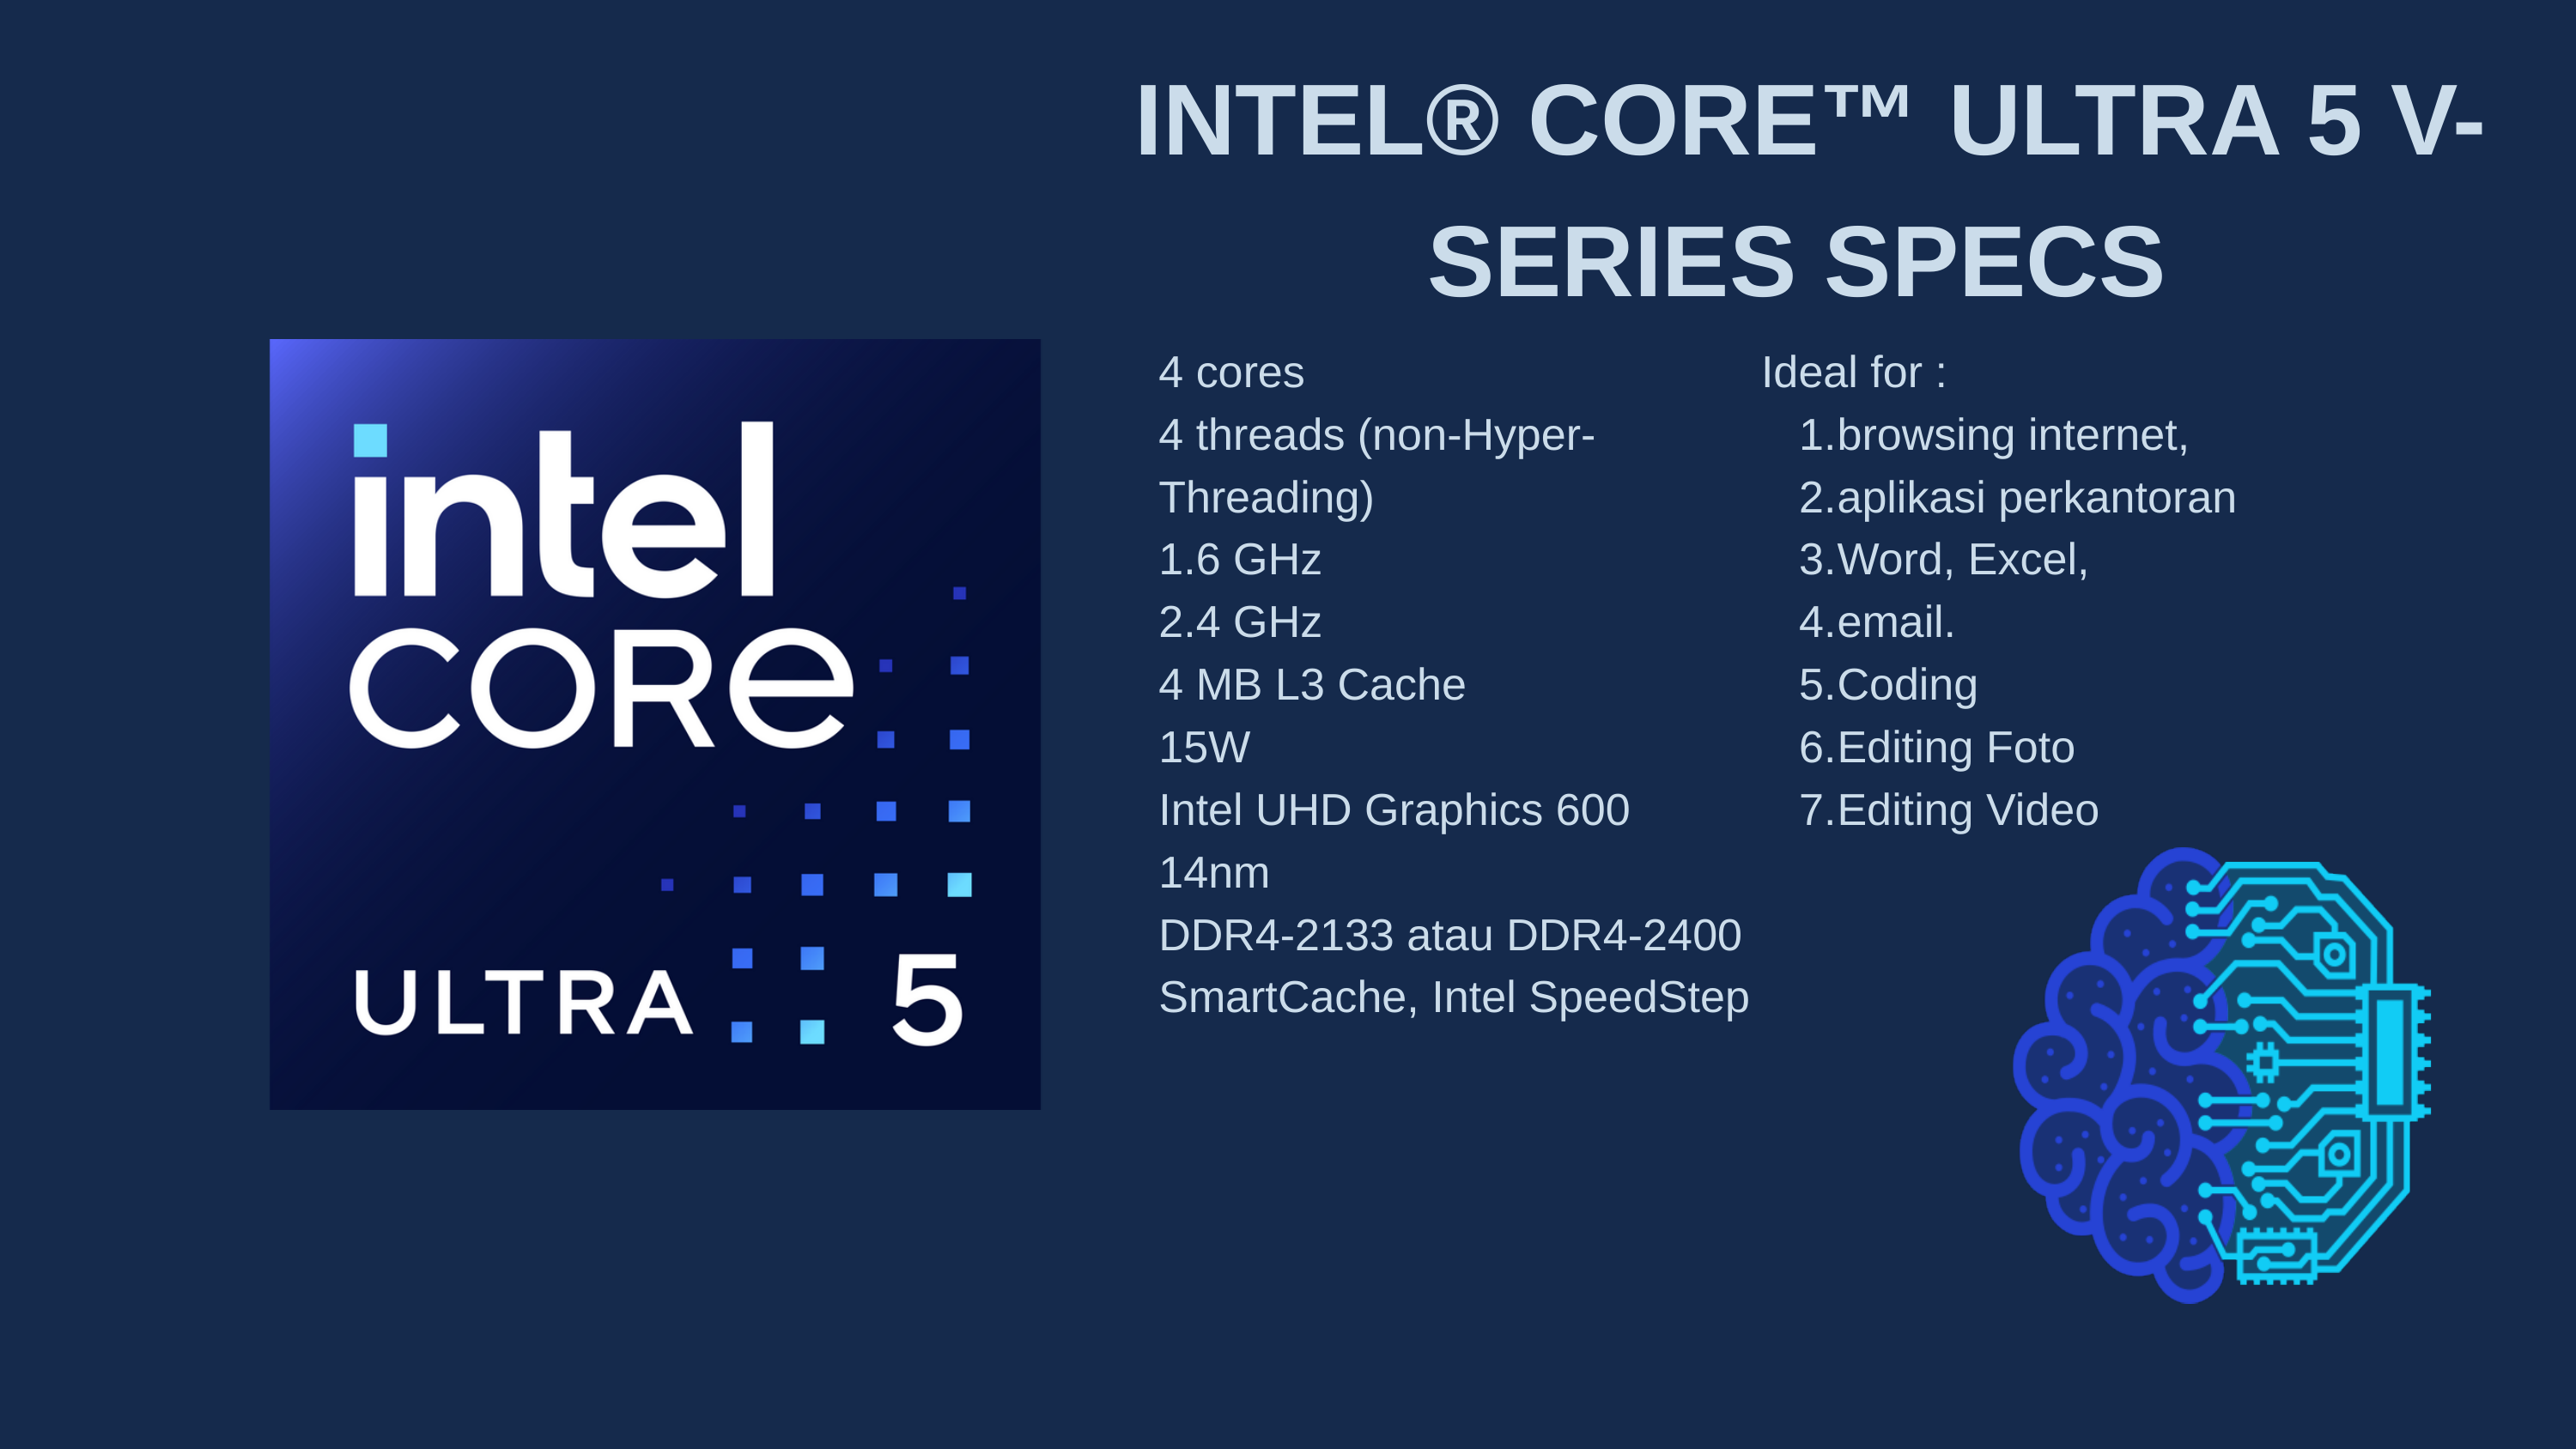

INTEL® CORE™ ULTRA 5 V-SERIES SPECS

4 cores
4 threads (non-Hyper-Threading)
1.6 GHz
2.4 GHz
4 MB L3 Cache
15W
Intel UHD Graphics 600
14nm
DDR4-2133 atau DDR4-2400
SmartCache, Intel SpeedStep

Ideal for :
browsing internet,
aplikasi perkantoran
Word, Excel,
email.
Coding
Editing Foto
Editing Video